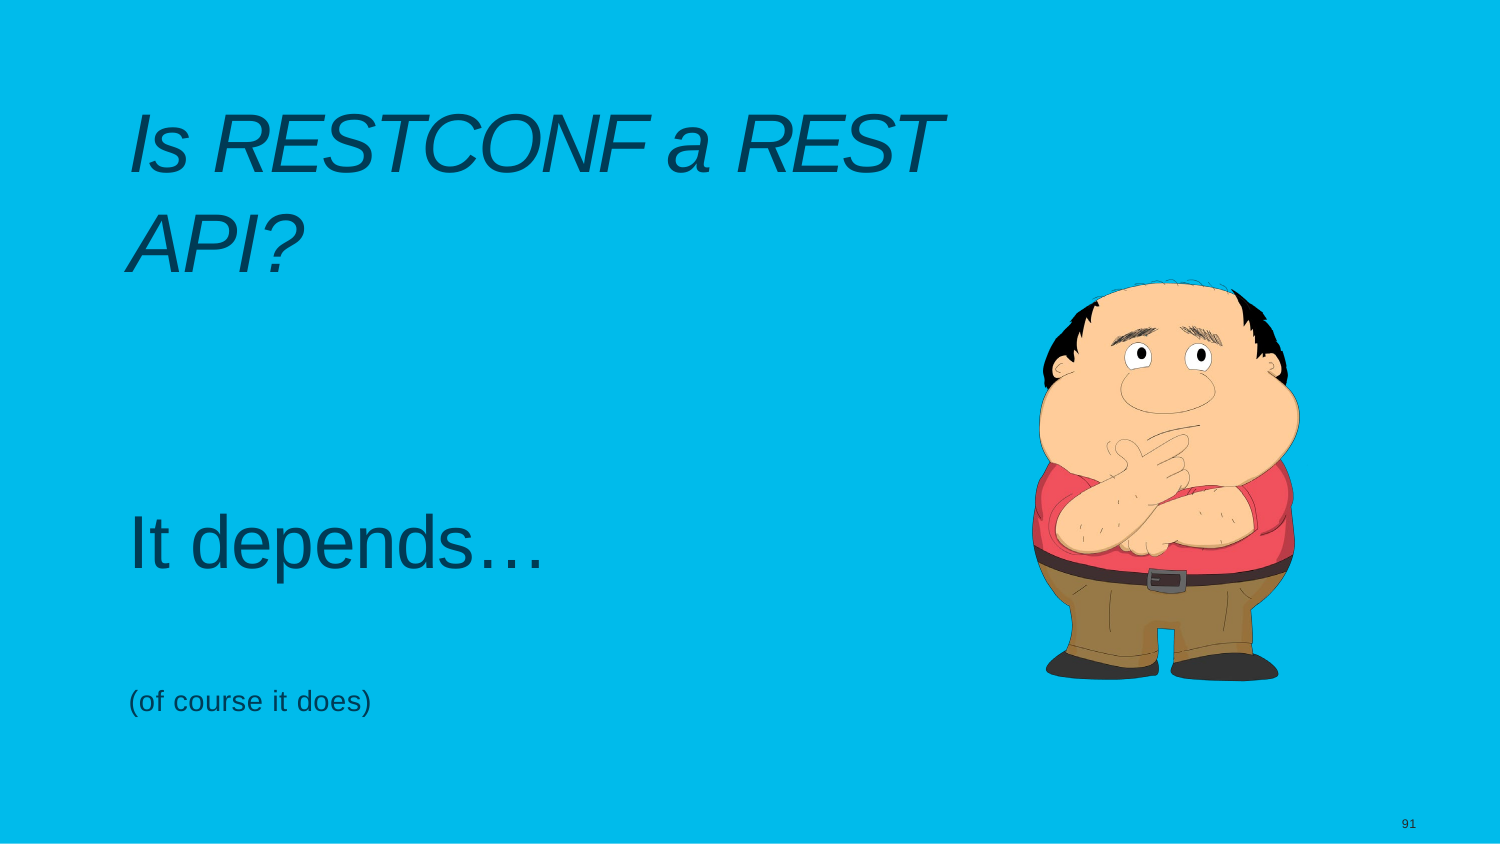

# Is RESTCONF a REST API?

It depends…

(of course it does)
91